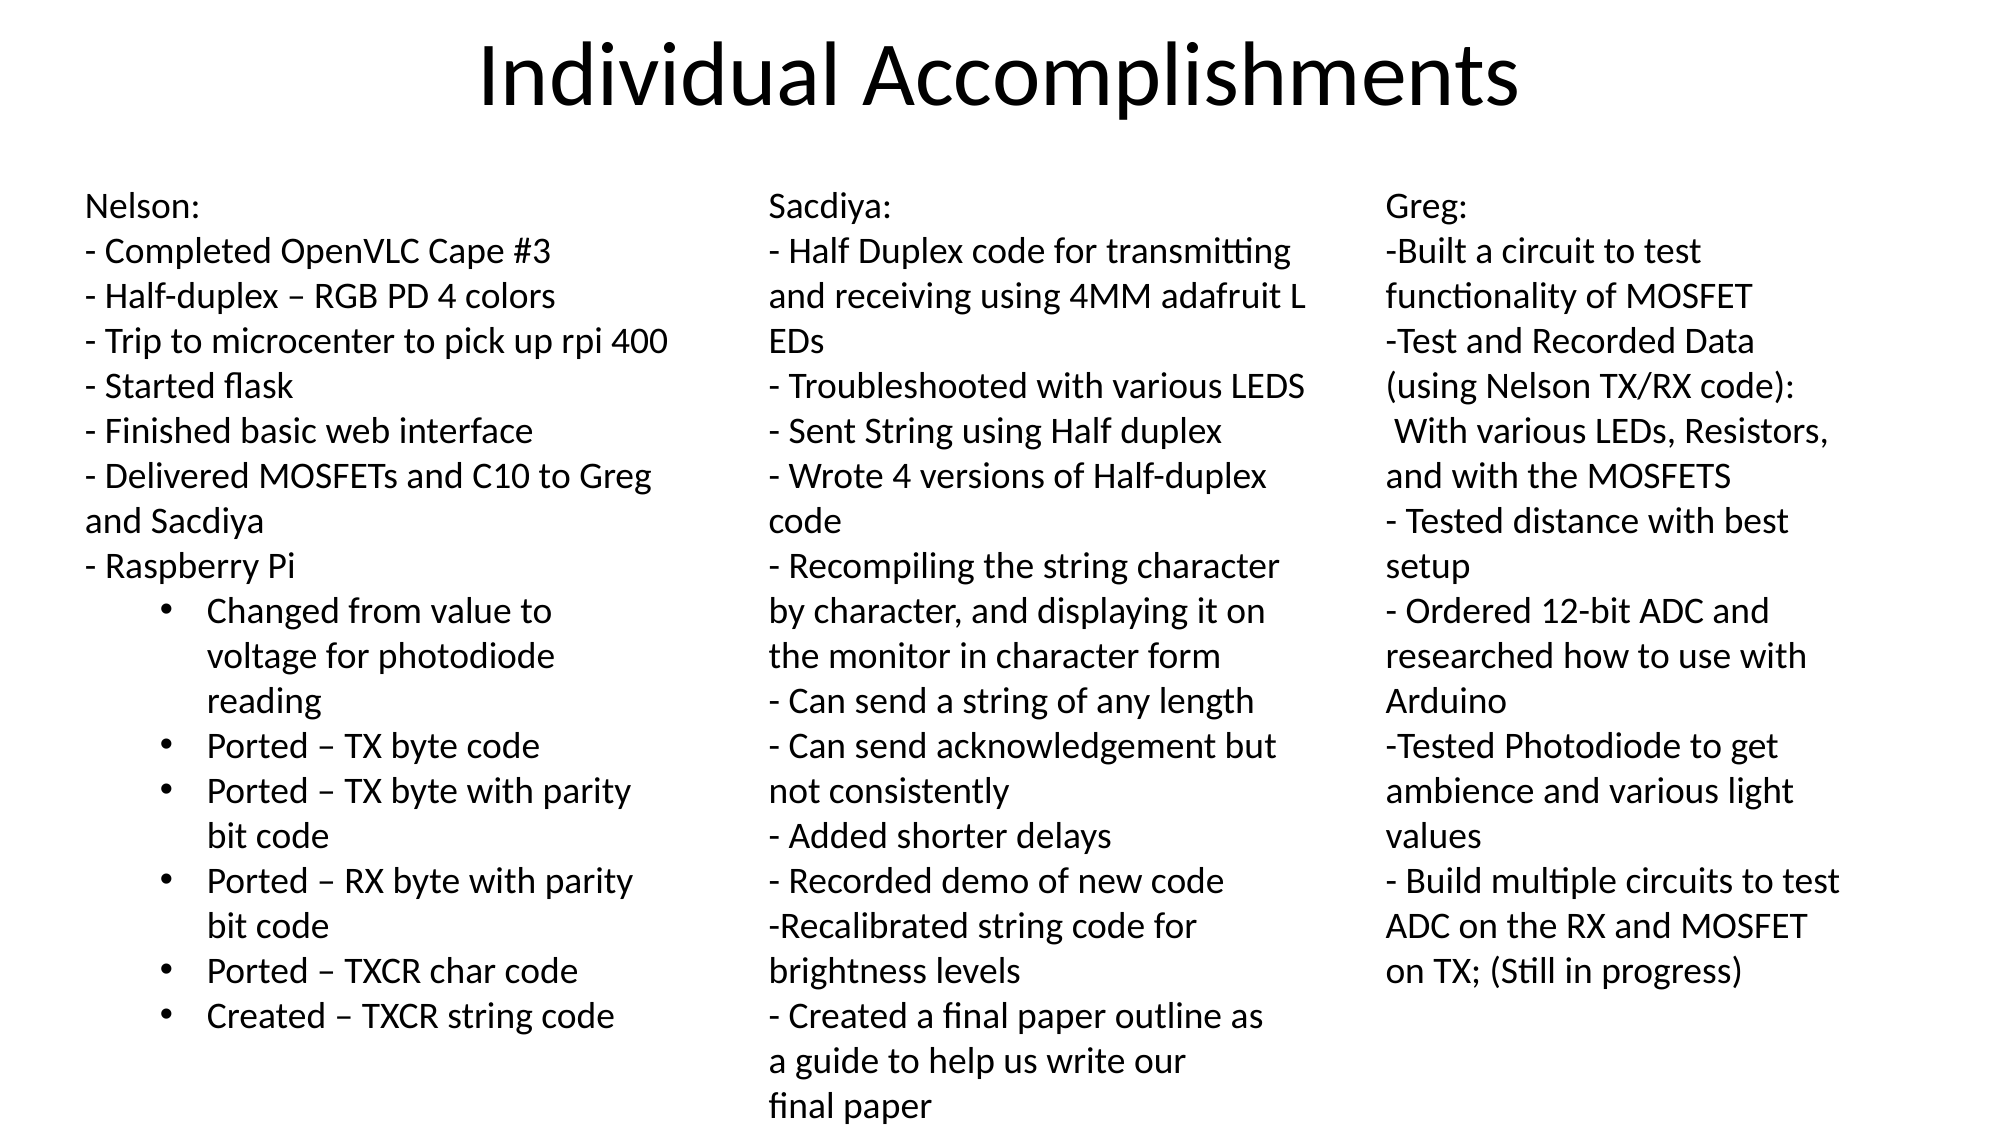

# Individual Accomplishments
Sacdiya:
- Half Duplex code for transmitting and receiving using 4MM adafruit LEDs
- Troubleshooted with various LEDS
- Sent String using Half duplex
- Wrote 4 versions of Half-duplex code
- Recompiling the string character by character, and displaying it on the monitor in character form
- Can send a string of any length
- Can send acknowledgement but not consistently
- Added shorter delays
- Recorded demo of new code
-Recalibrated string code for brightness levels
- Created a final paper outline as a guide to help us write our final paper

Greg:
-Built a circuit to test functionality of MOSFET
-Test and Recorded Data (using Nelson TX/RX code):
 With various LEDs, Resistors, and with the MOSFETS
- Tested distance with best setup
- Ordered 12-bit ADC and researched how to use with Arduino
-Tested Photodiode to get ambience and various light values
- Build multiple circuits to test ADC on the RX and MOSFET on TX; (Still in progress)

Nelson:
- Completed OpenVLC Cape #3
- Half-duplex – RGB PD 4 colors
- Trip to microcenter to pick up rpi 400
- Started flask
- Finished basic web interface
- Delivered MOSFETs and C10 to Greg and Sacdiya
- Raspberry Pi
Changed from value to voltage for photodiode reading
Ported – TX byte code
Ported – TX byte with parity bit code
Ported – RX byte with parity bit code
Ported – TXCR char code
Created – TXCR string code